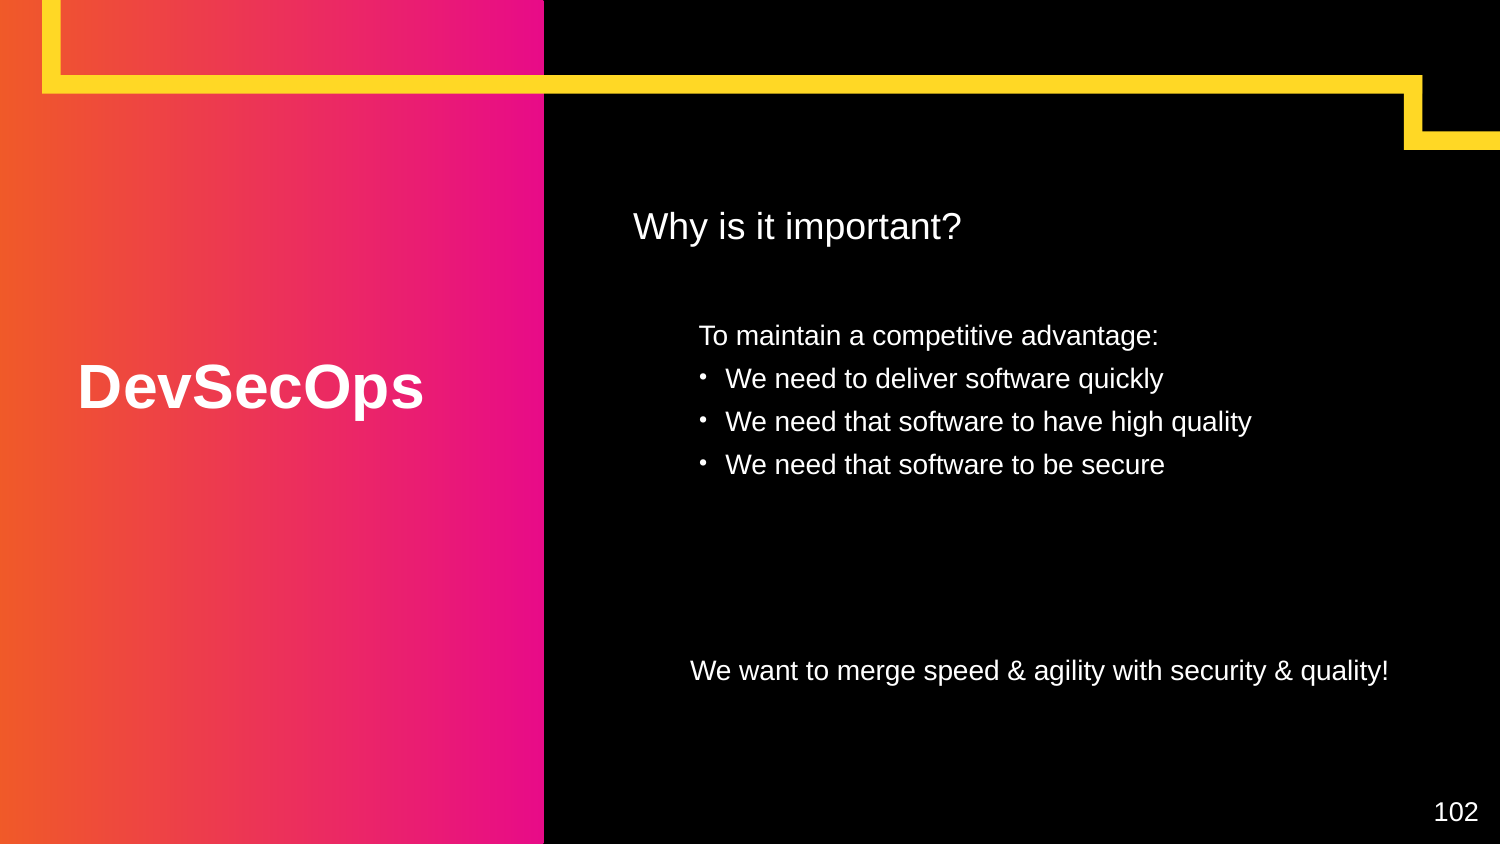

Why is it important?
To maintain a competitive advantage:
We need to deliver software quickly
We need that software to have high quality
We need that software to be secure
# DevSecOps
We want to merge speed & agility with security & quality!
102